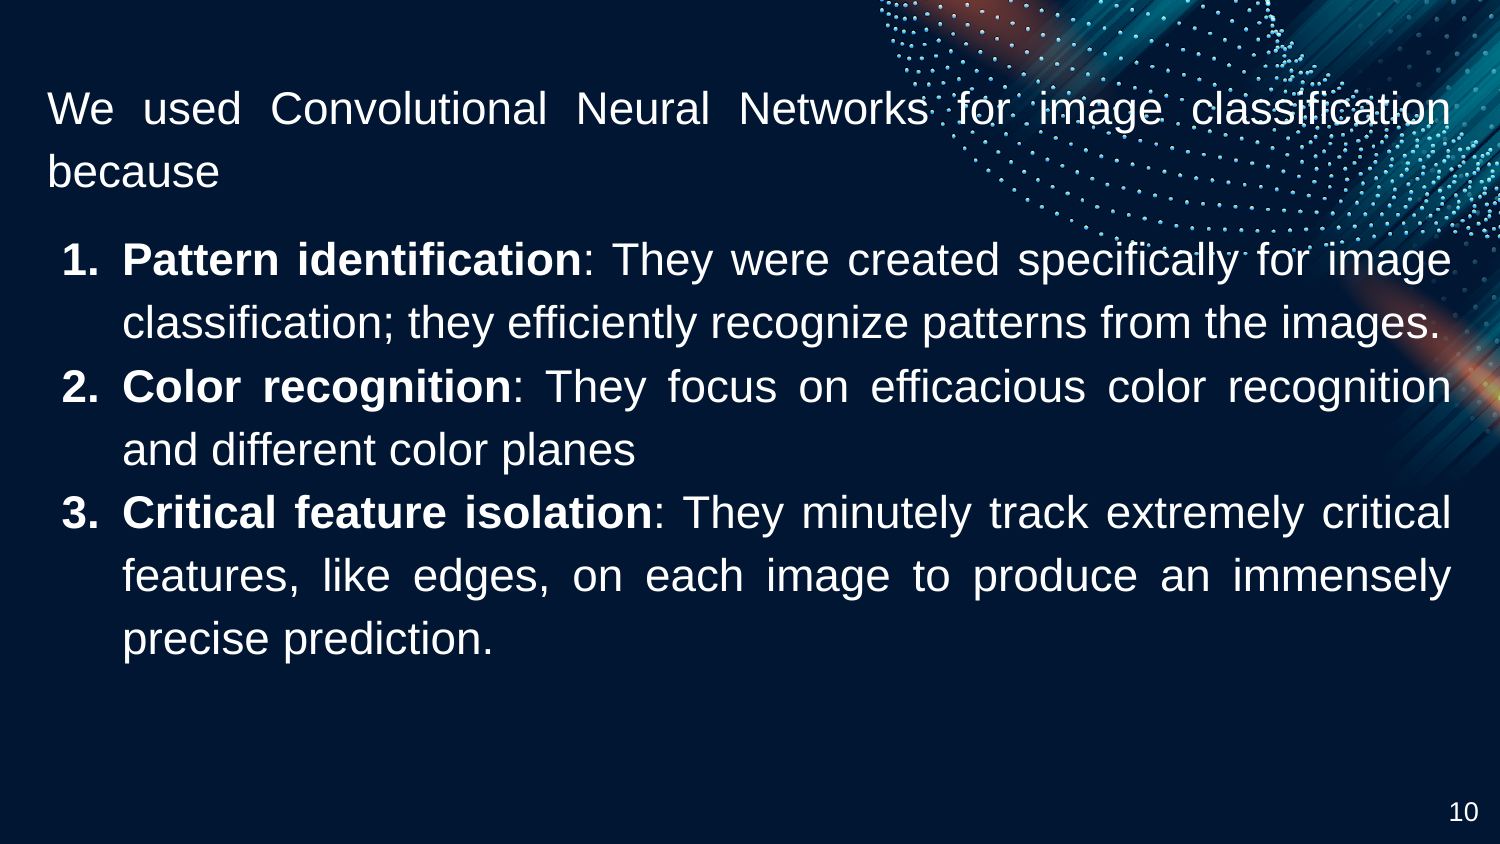

We used Convolutional Neural Networks for image classification because
Pattern identification: They were created specifically for image classification; they efficiently recognize patterns from the images.
Color recognition: They focus on efficacious color recognition and different color planes
Critical feature isolation: They minutely track extremely critical features, like edges, on each image to produce an immensely precise prediction.
10